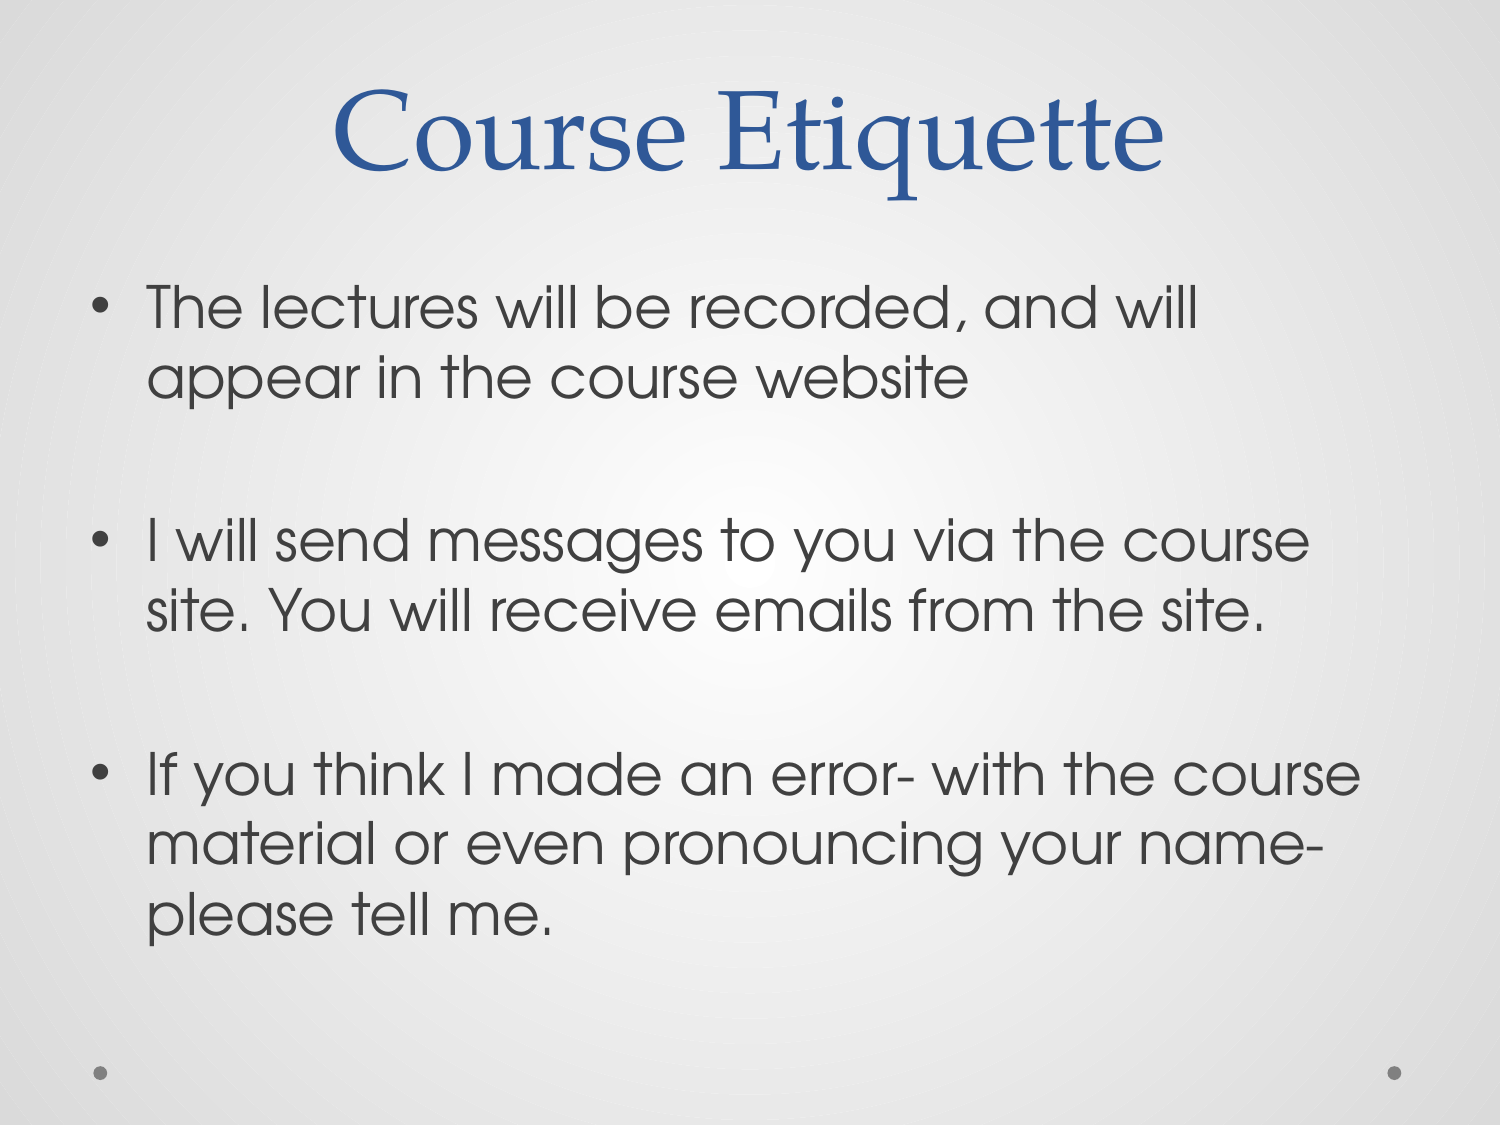

# Course Etiquette
The lectures will be recorded, and will appear in the course website

I will send messages to you via the course site. You will receive emails from the site.

If you think I made an error- with the course material or even pronouncing your name- please tell me.